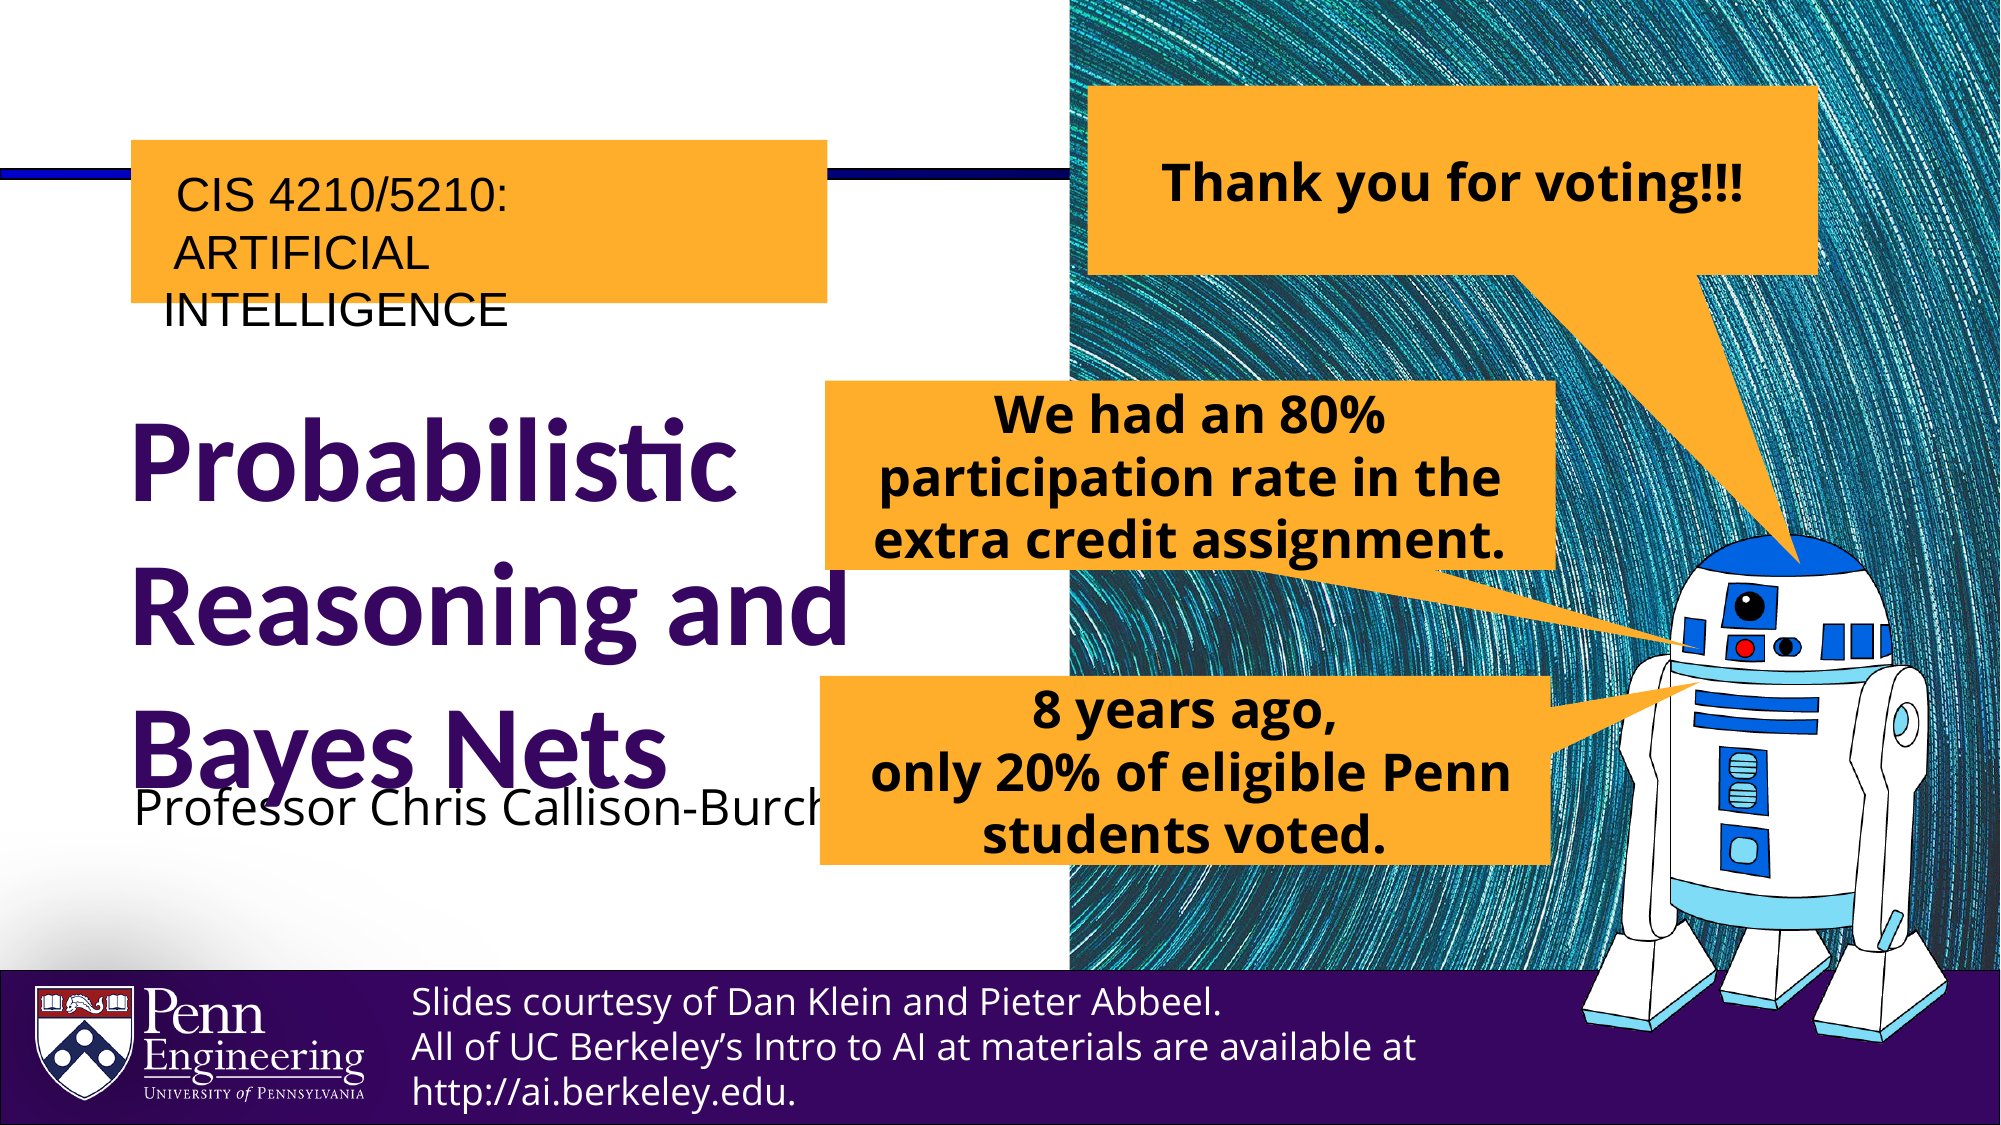

Thank you for voting!!!
Probabilistic Reasoning and Bayes Nets
We had an 80% participation rate in the extra credit assignment.
8 years ago,
 only 20% of eligible Penn students voted.
Slides courtesy of Dan Klein and Pieter Abbeel.
All of UC Berkeley’s Intro to AI at materials are available at http://ai.berkeley.edu.